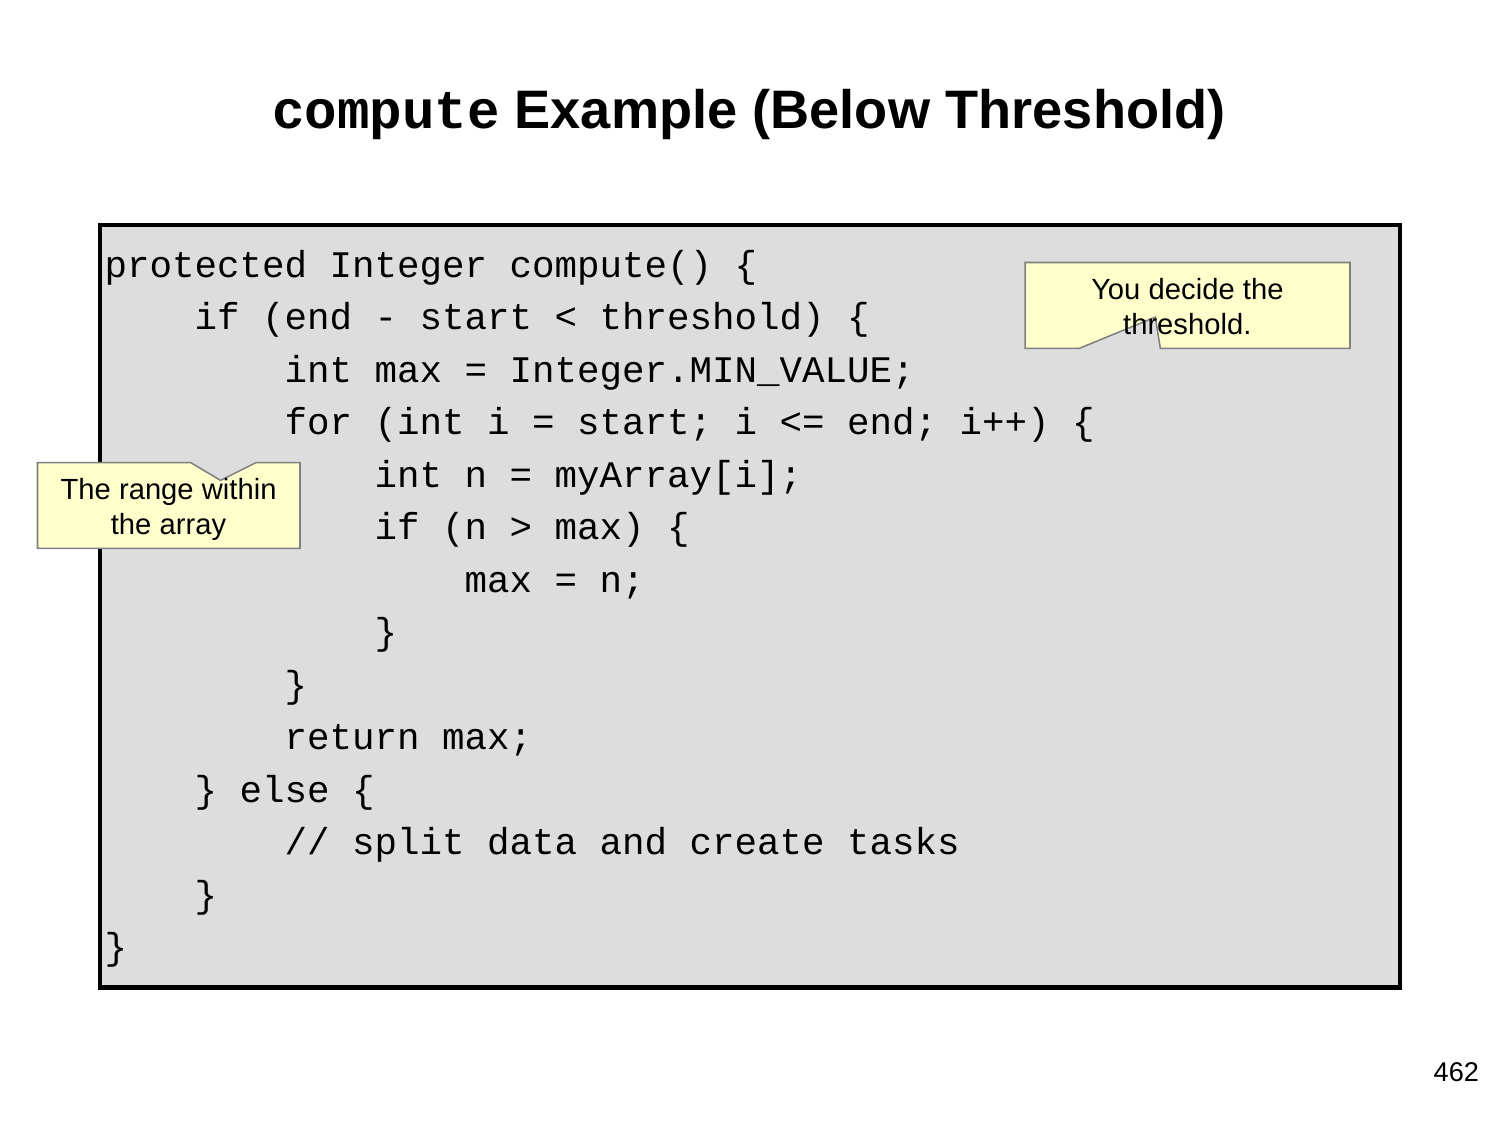

# compute Example (Below Threshold)

protected Integer compute() {
    if (end - start < threshold) {
        int max = Integer.MIN_VALUE;
        for (int i = start; i <= end; i++) {
            int n = myArray[i];
            if (n > max) {
                max = n;
            }
        }
        return max;
    } else {
        // split data and create tasks
    }
}
You decide the threshold.
The range within the array
462